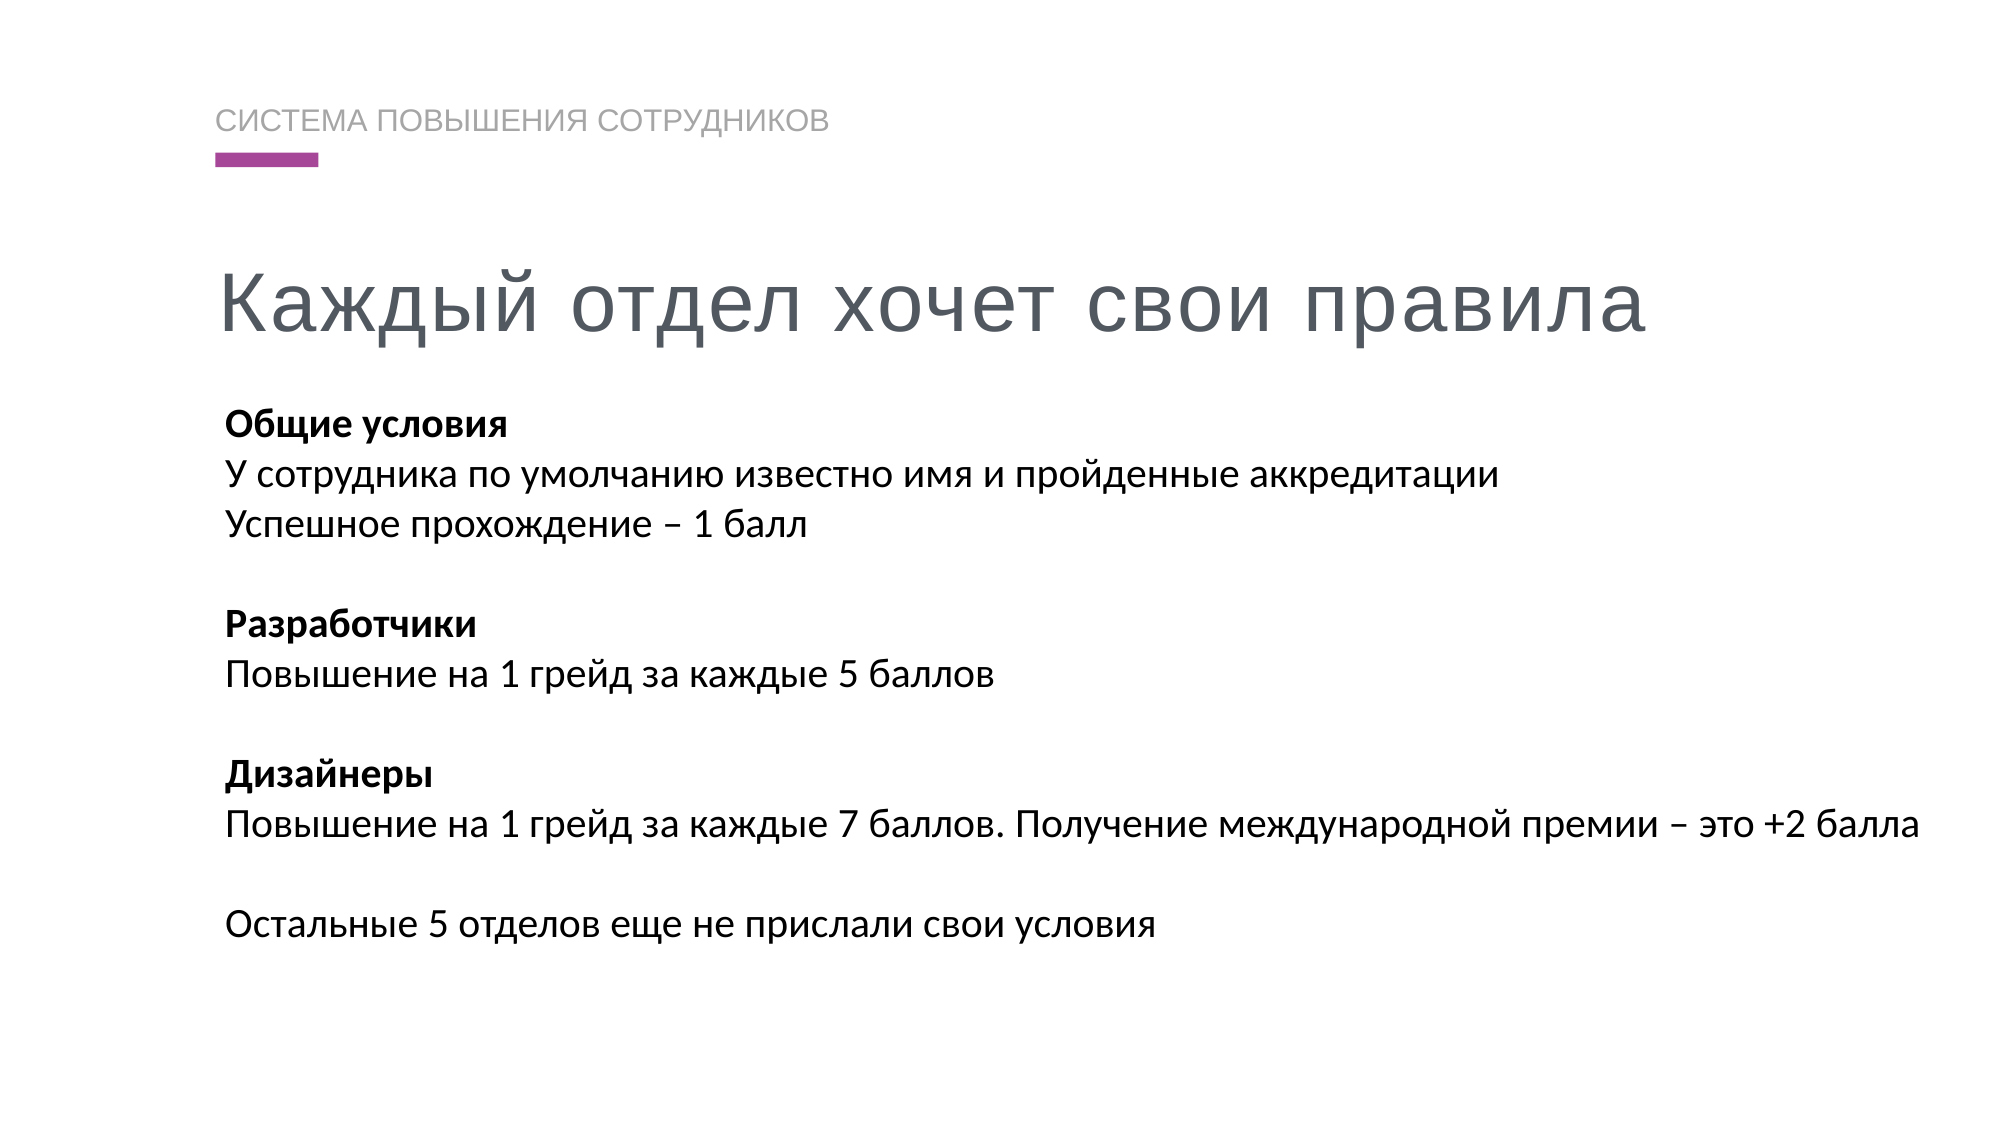

ТЗ разработчикам
Система повышения сотрудников

Каждый отдел хочет свои правила
Общие условия
У сотрудника по умолчанию известно имя и пройденные аккредитации
Успешное прохождение – 1 балл

Разработчики
Повышение на 1 грейд за каждые 5 баллов

Дизайнеры
Повышение на 1 грейд за каждые 7 баллов. Получение международной премии – это +2 балла

Остальные 5 отделов еще не прислали свои условия